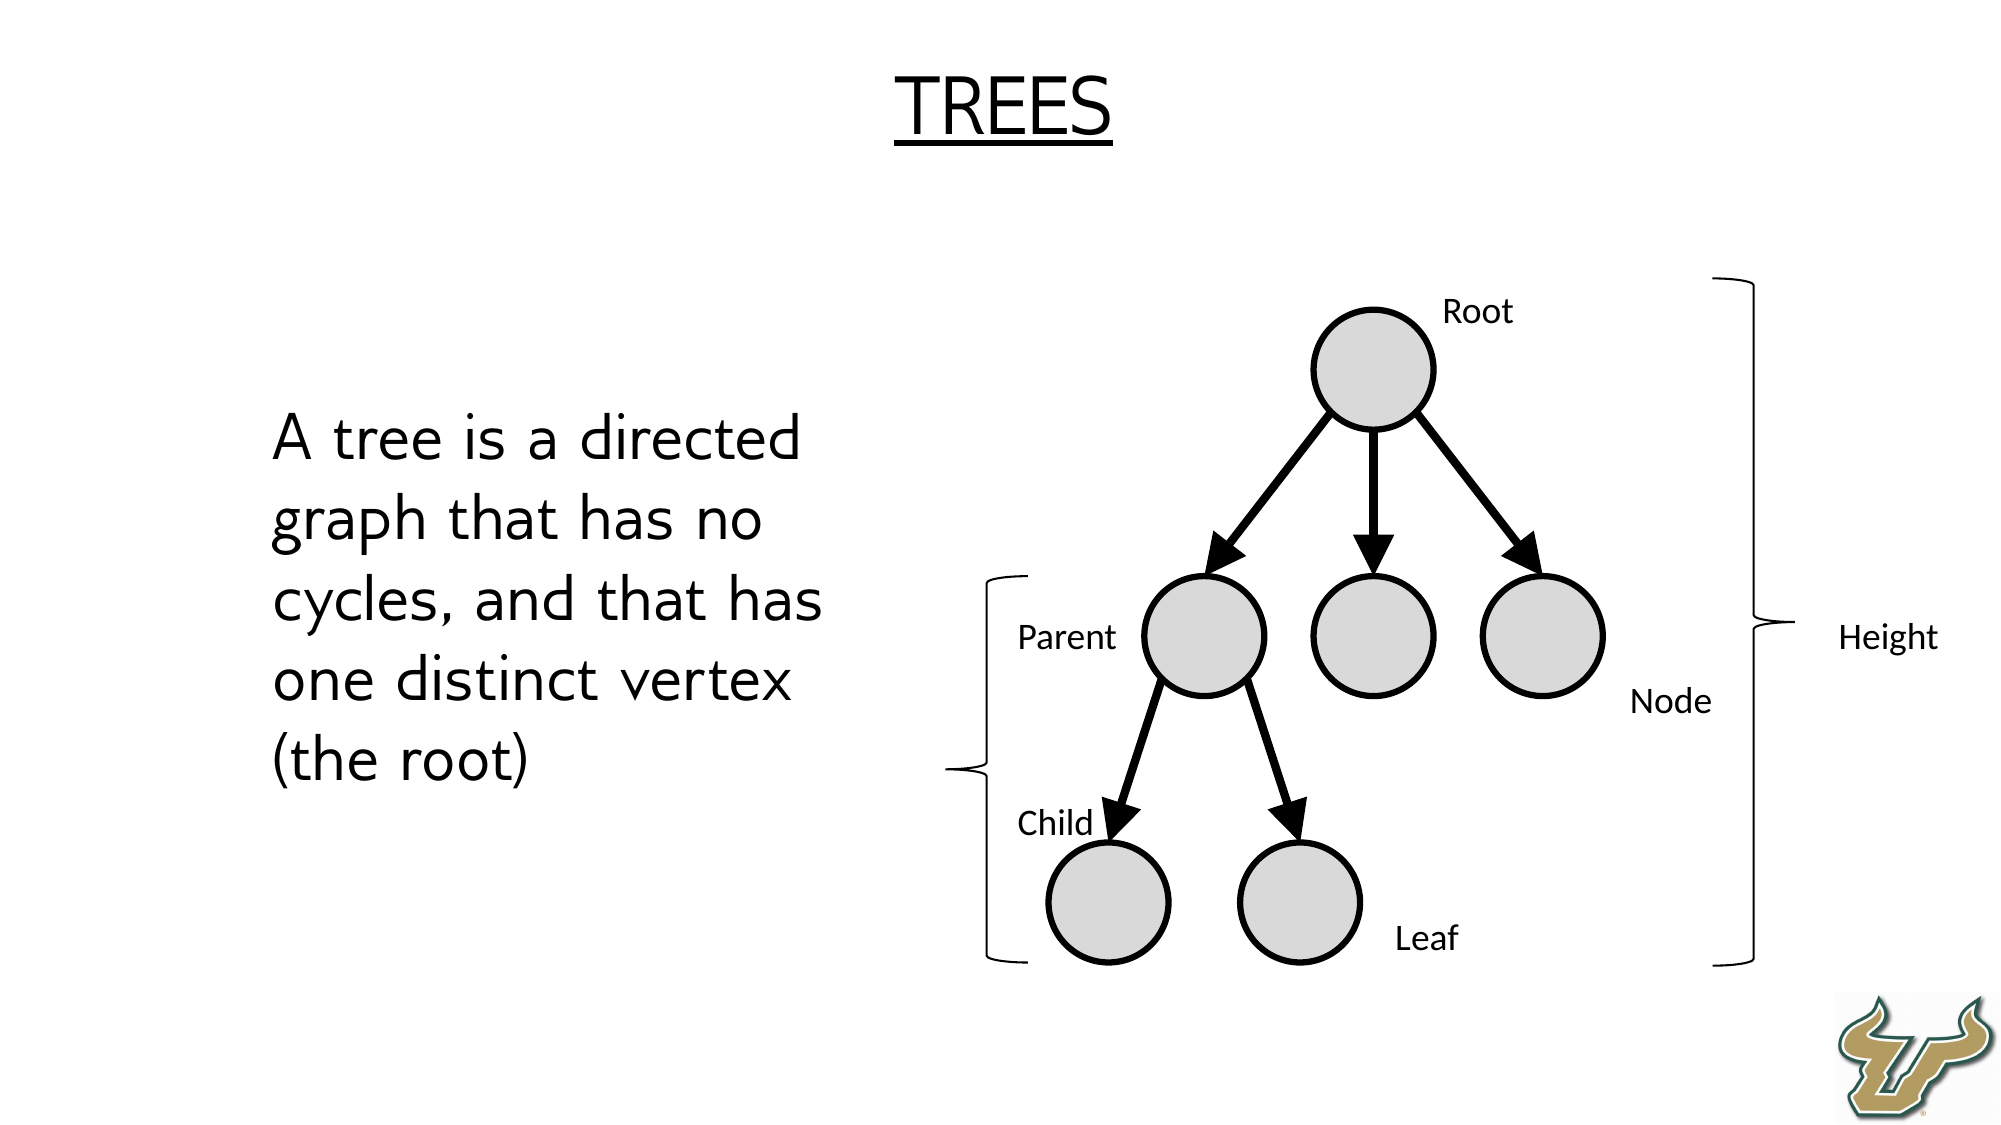

Trees
A tree is a directed graph that has no cycles, and that has one distinct vertex (the root)
Root

Parent
Height
Node
Child

Leaf